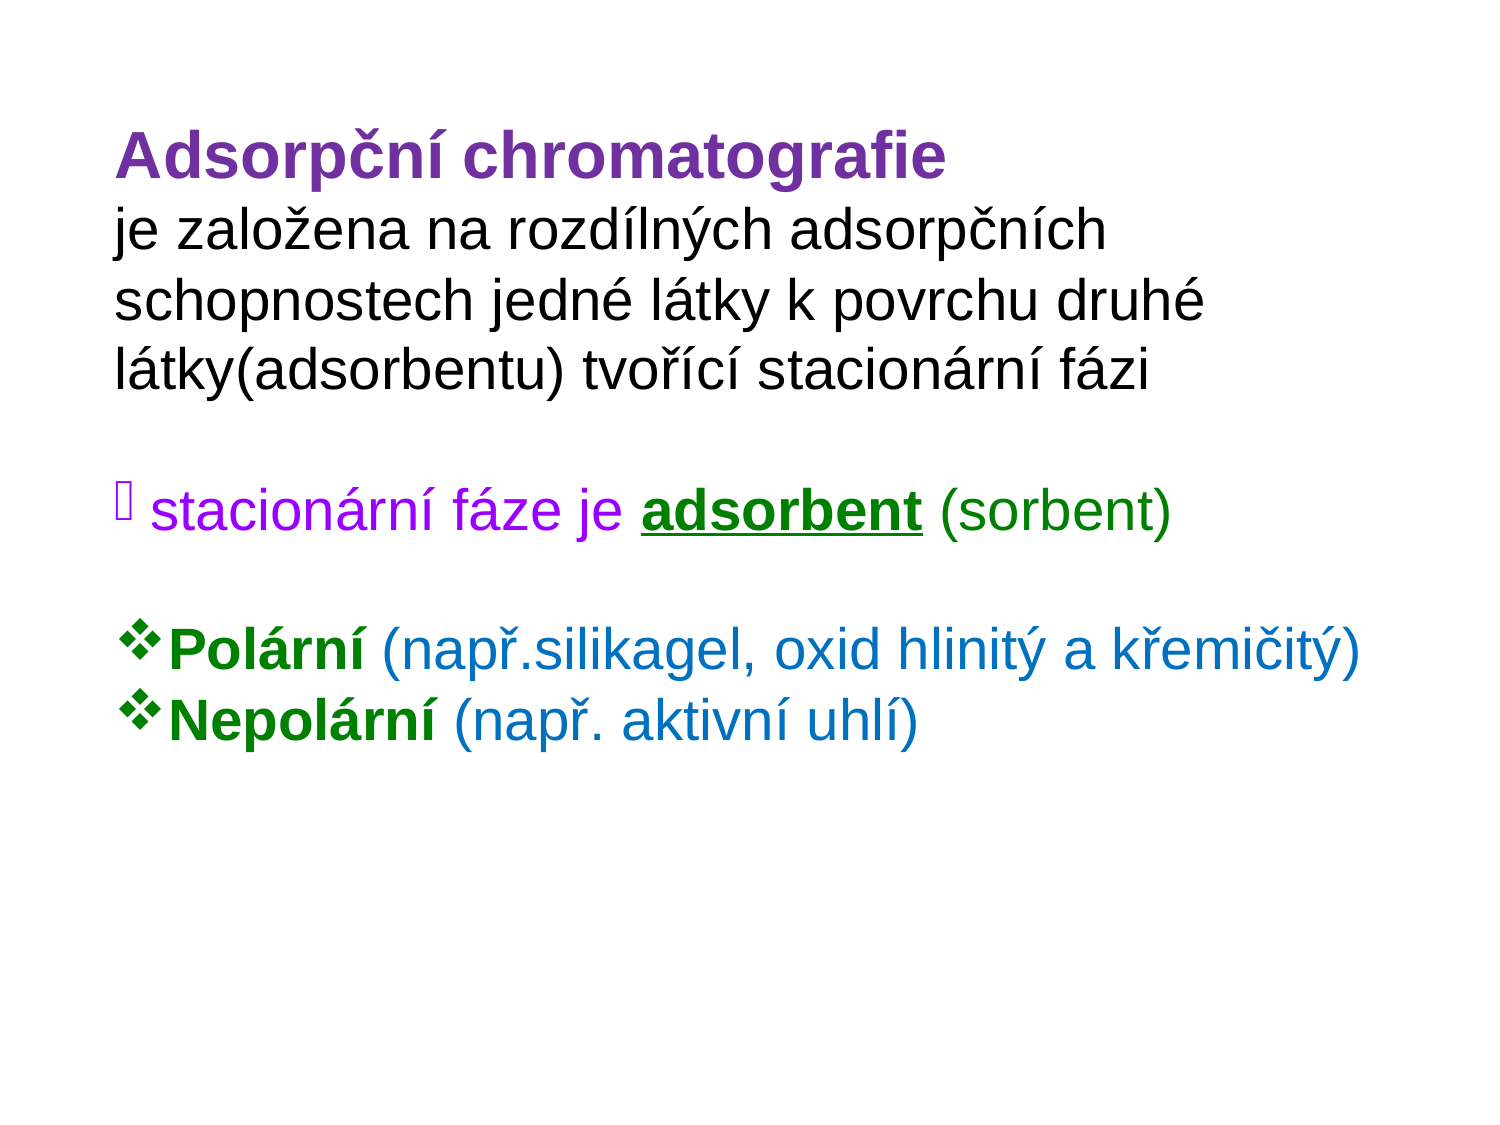

Adsorpční chromatografie
je založena na rozdílných adsorpčních schopnostech jedné látky k povrchu druhé látky(adsorbentu) tvořící stacionární fázi

stacionární fáze je adsorbent (sorbent)

Polární (např.silikagel, oxid hlinitý a křemičitý)
Nepolární (např. aktivní uhlí)